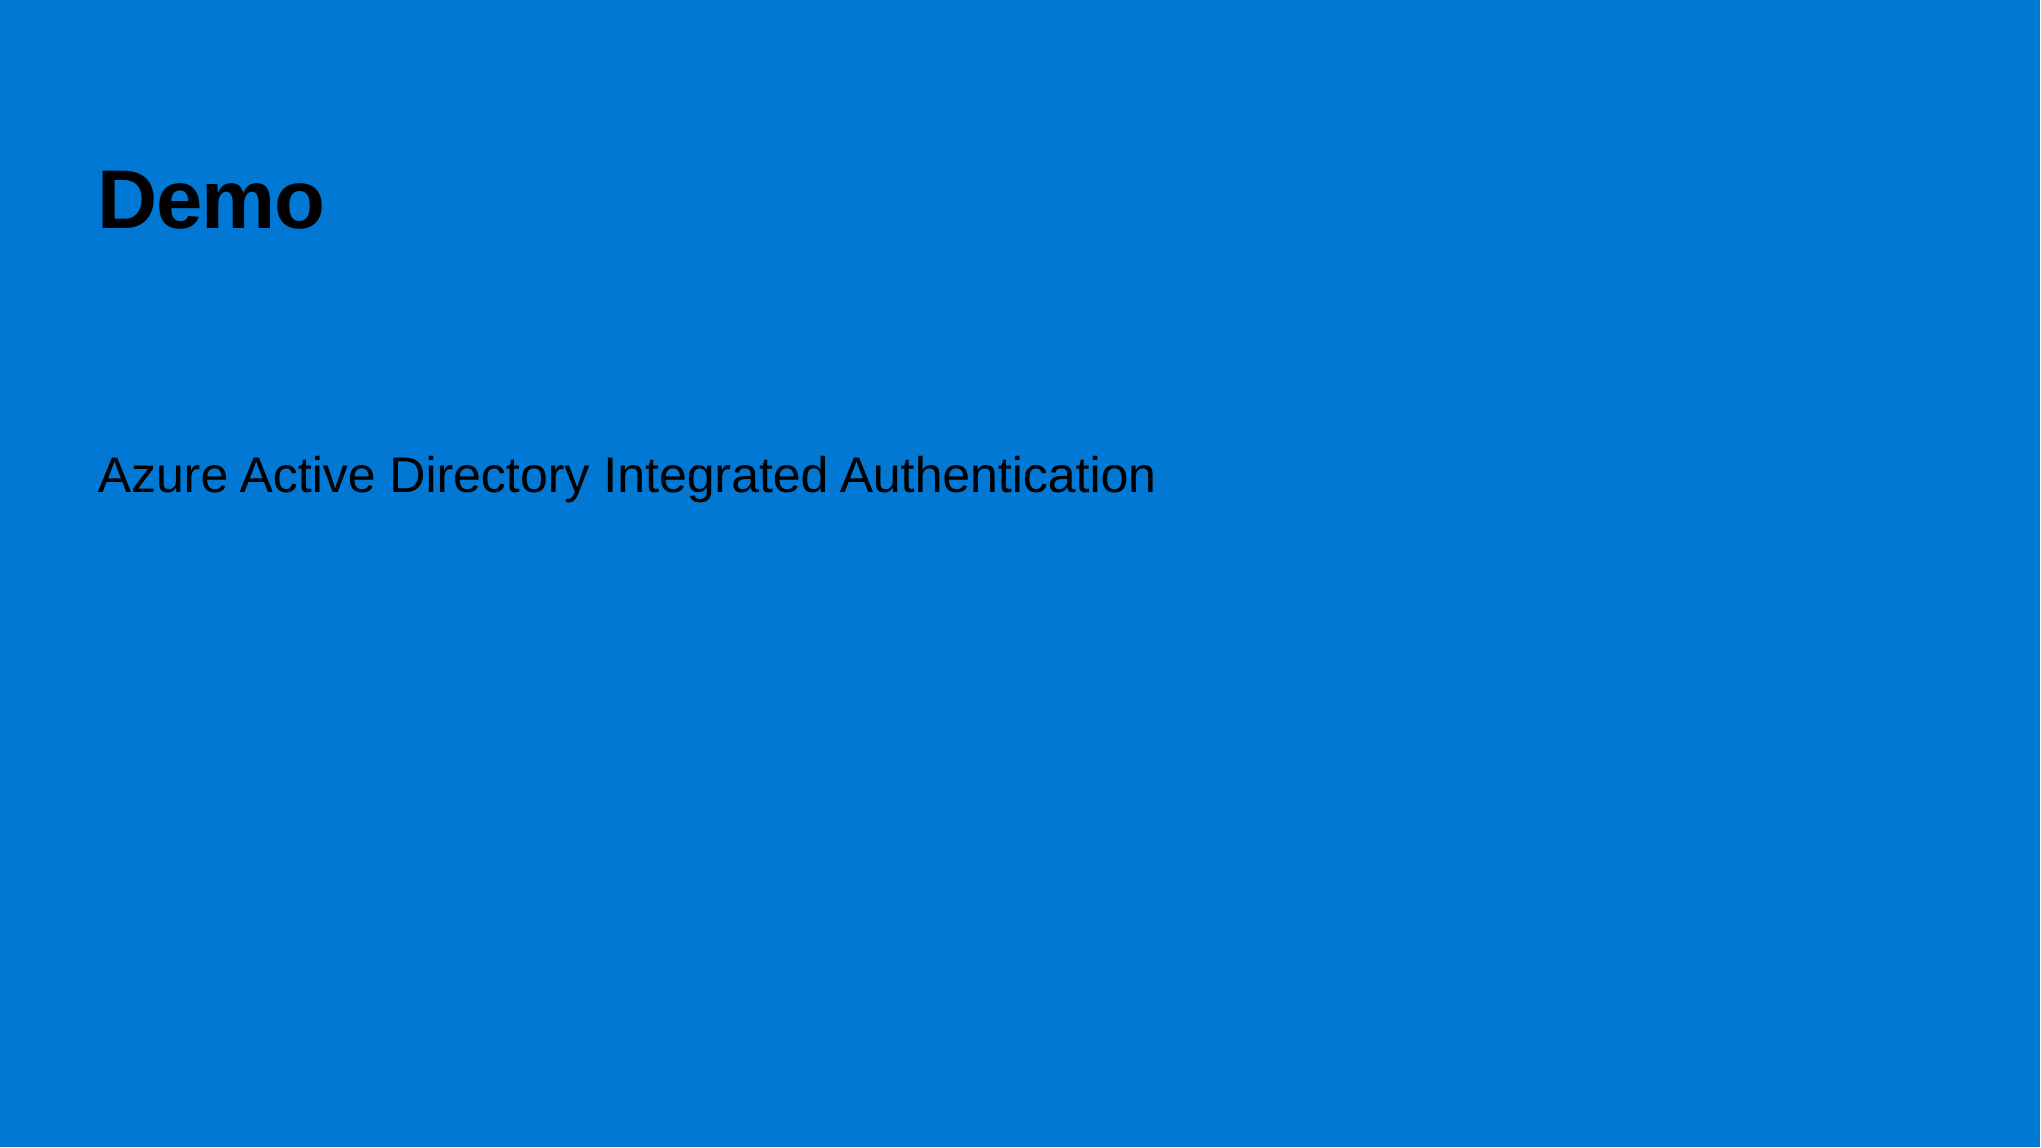

# Demo
Azure Active Directory Integrated Authentication